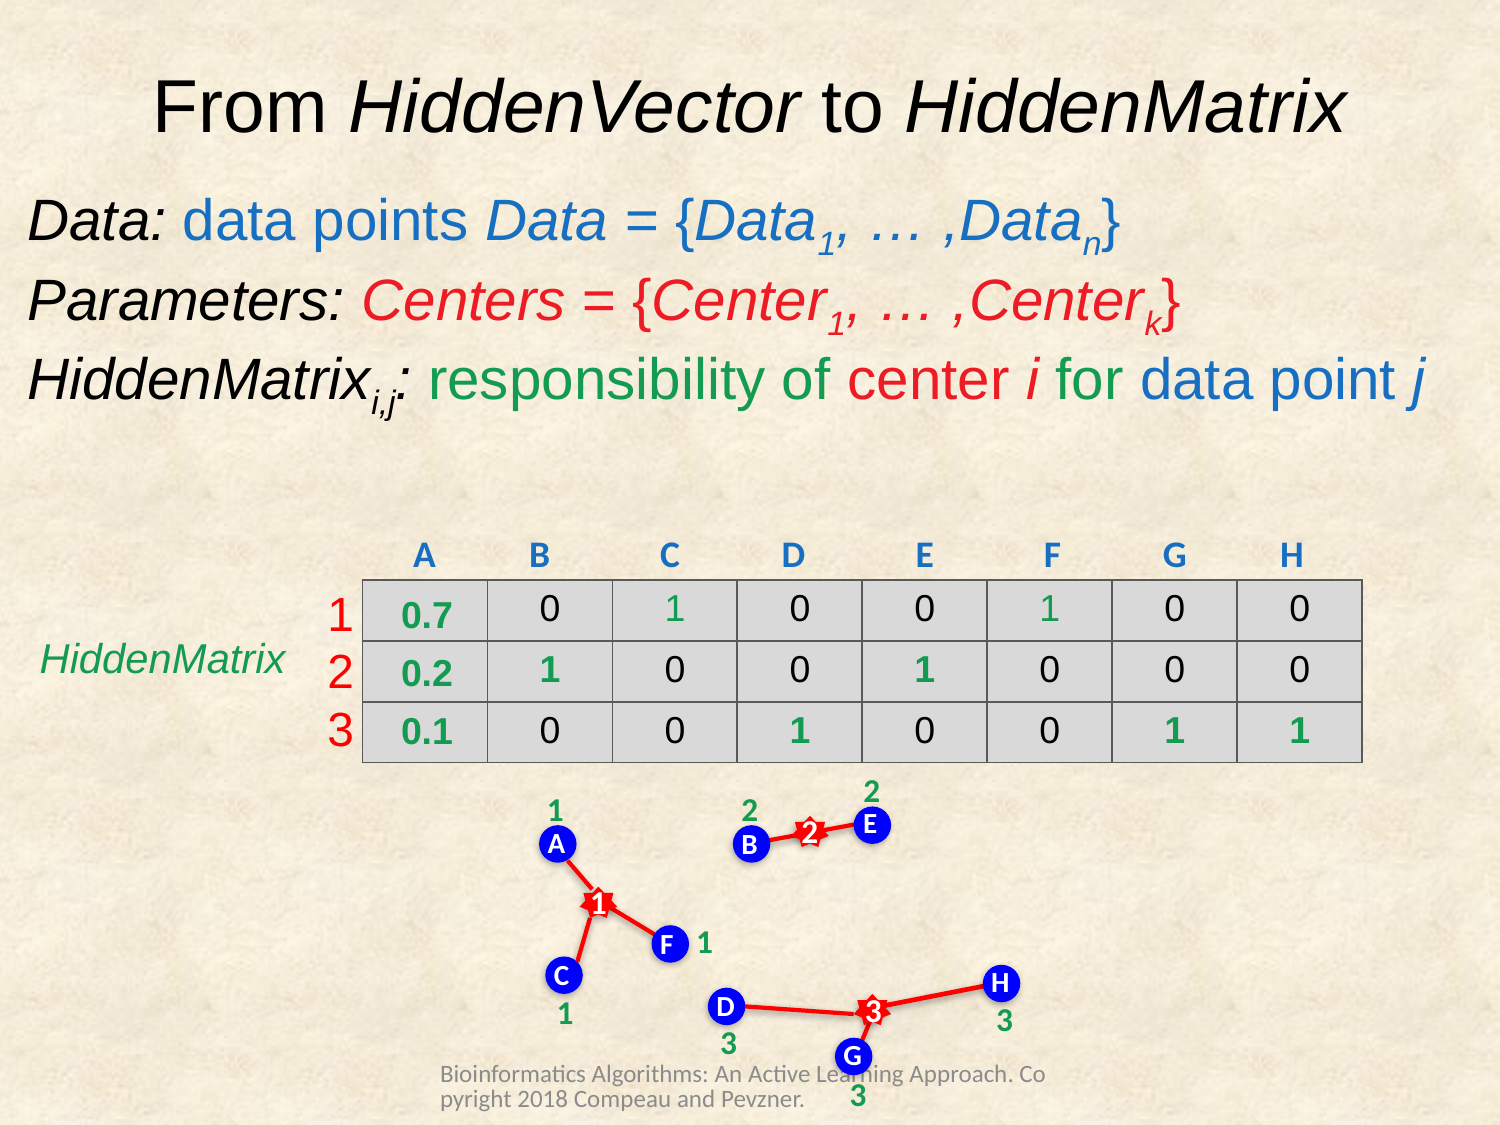

# From HiddenVector to HiddenMatrix
Data: data points Data = {Data1, … ,Datan}
Parameters: Centers = {Center1, … ,Centerk}
HiddenMatrixi,j: responsibility of center i for data point j
    A           B             C            D             E             F            G           H
0.7
0.2
0.1
1
2
3
|  | 0 | 1 | 0 | 0 | 1 | 0 | 0 |
| --- | --- | --- | --- | --- | --- | --- | --- |
|  | 1 | 0 | 0 | 1 | 0 | 0 | 0 |
|  | 0 | 0 | 1 | 0 | 0 | 1 | 1 |
HiddenMatrix
2
1
2
2

1
1
3
1
3
3
3
E
A
B
F
C
H
D
G
Bioinformatics Algorithms: An Active Learning Approach. Copyright 2018 Compeau and Pevzner.